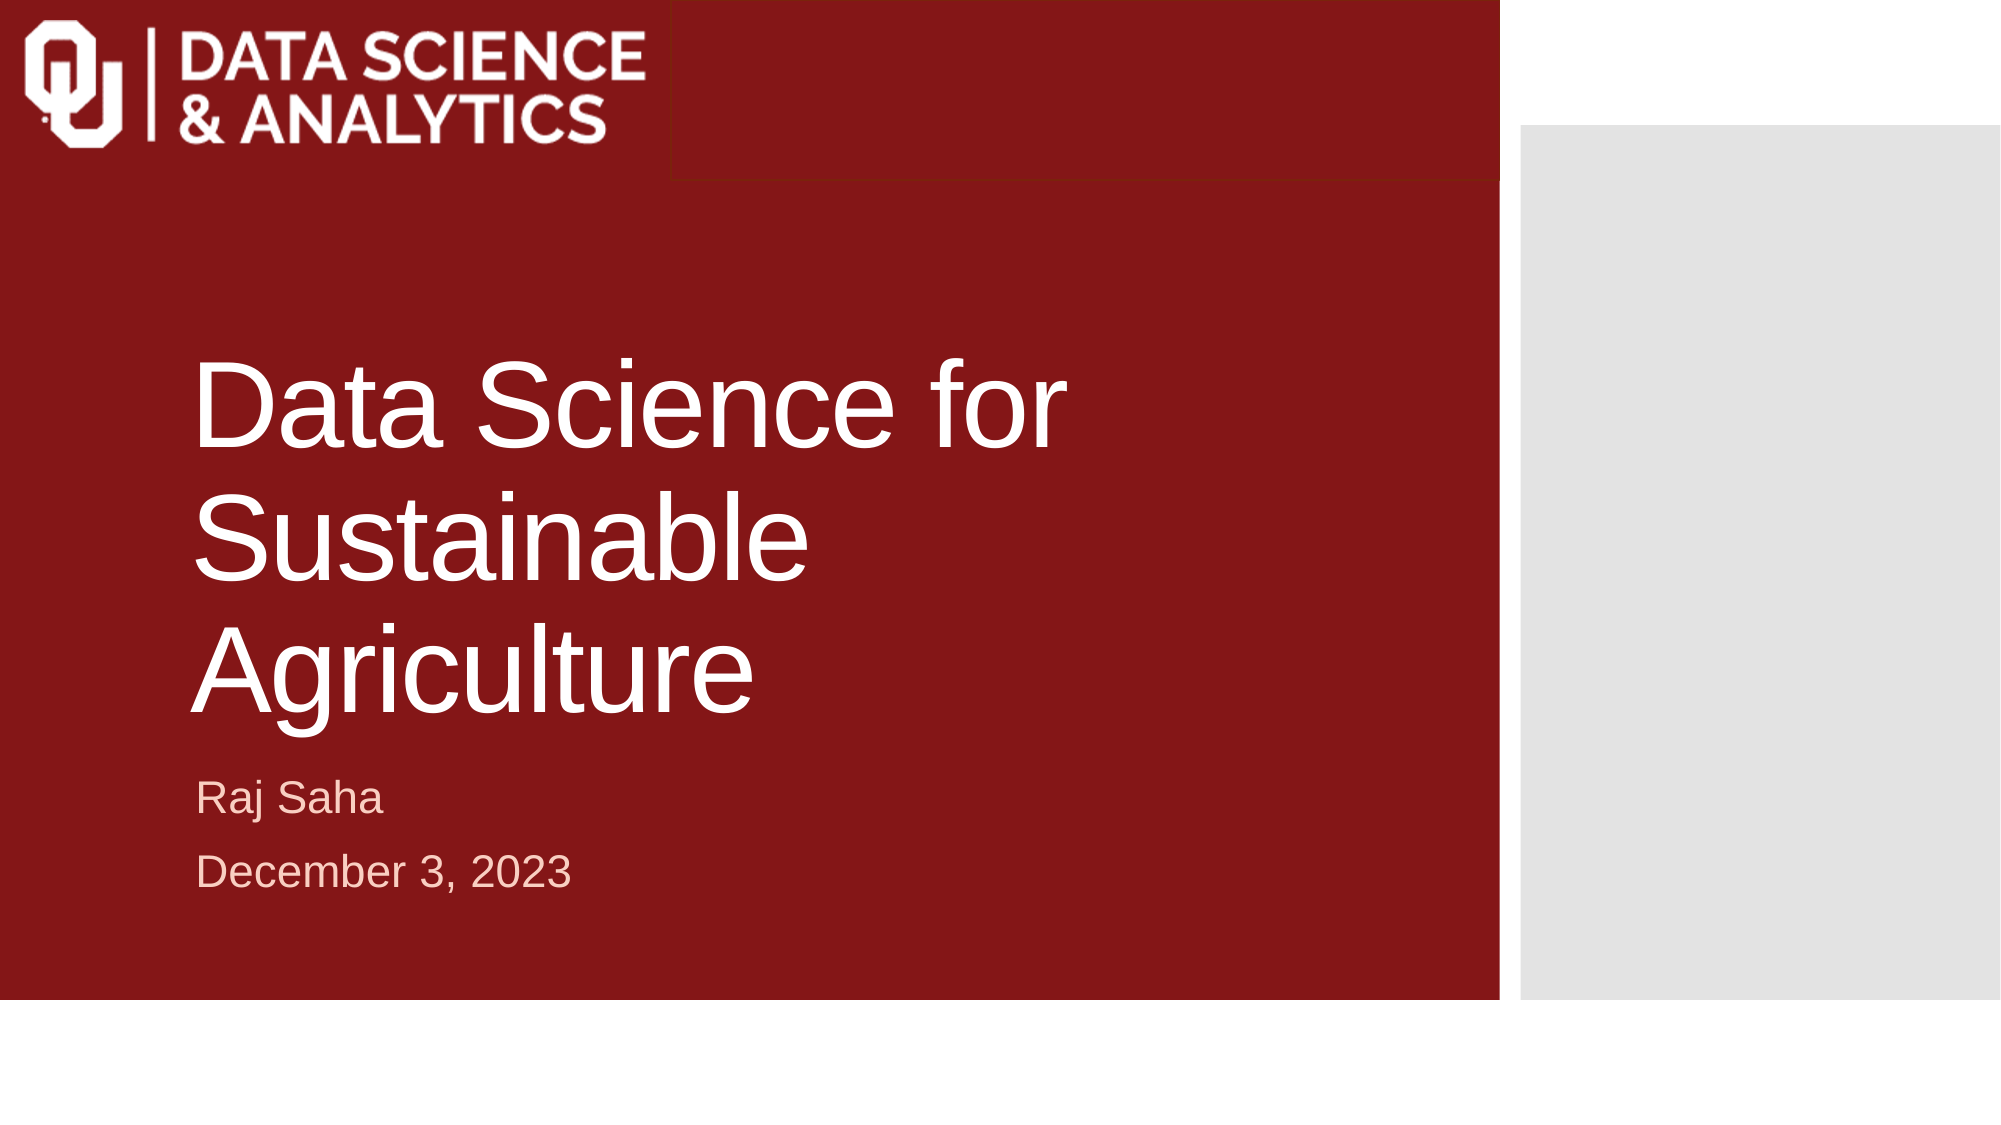

# Data Science for Sustainable Agriculture
Raj Saha
December 3, 2023